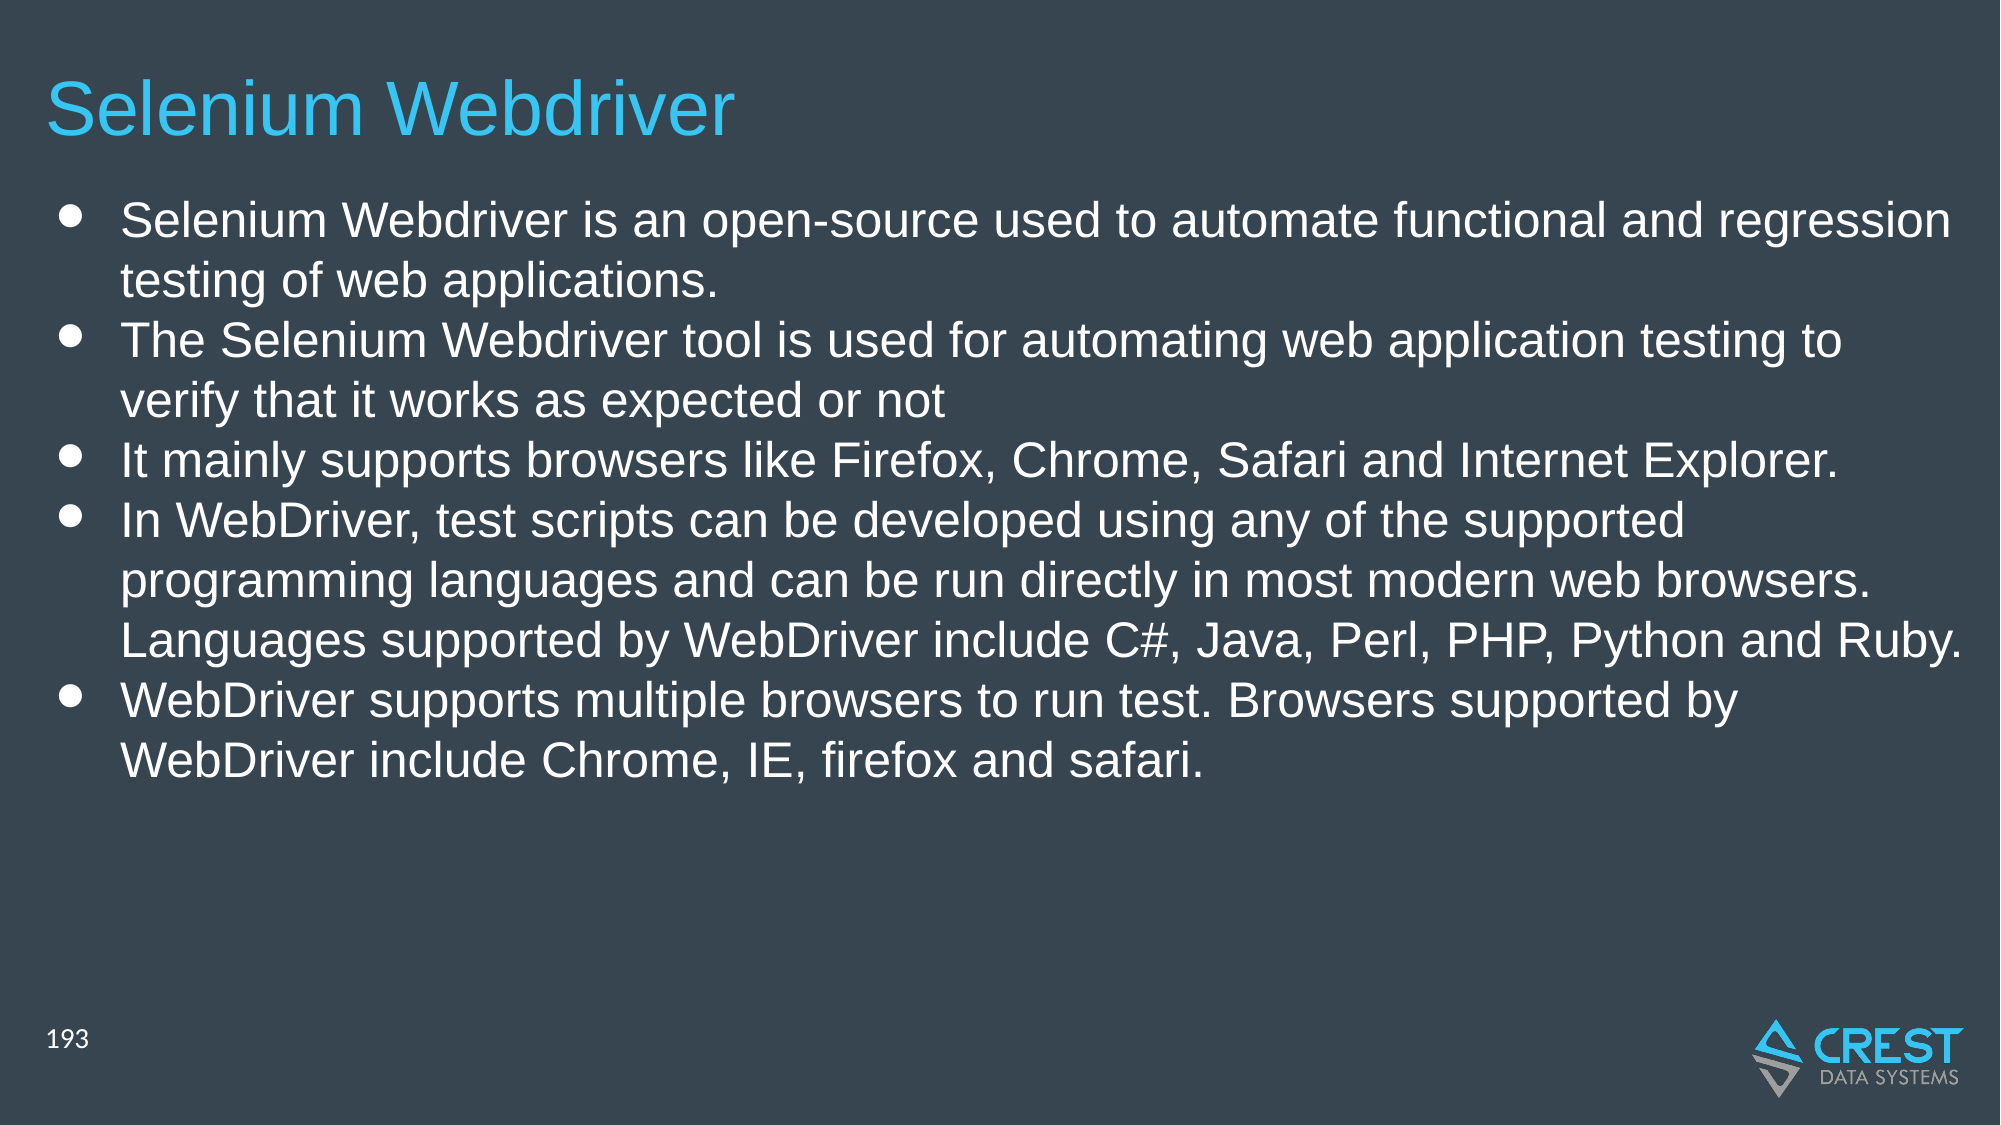

# Selenium Webdriver
Selenium Webdriver is an open-source used to automate functional and regression testing of web applications.
The Selenium Webdriver tool is used for automating web application testing to verify that it works as expected or not
It mainly supports browsers like Firefox, Chrome, Safari and Internet Explorer.
In WebDriver, test scripts can be developed using any of the supported programming languages and can be run directly in most modern web browsers. Languages supported by WebDriver include C#, Java, Perl, PHP, Python and Ruby.
WebDriver supports multiple browsers to run test. Browsers supported by WebDriver include Chrome, IE, firefox and safari.
193